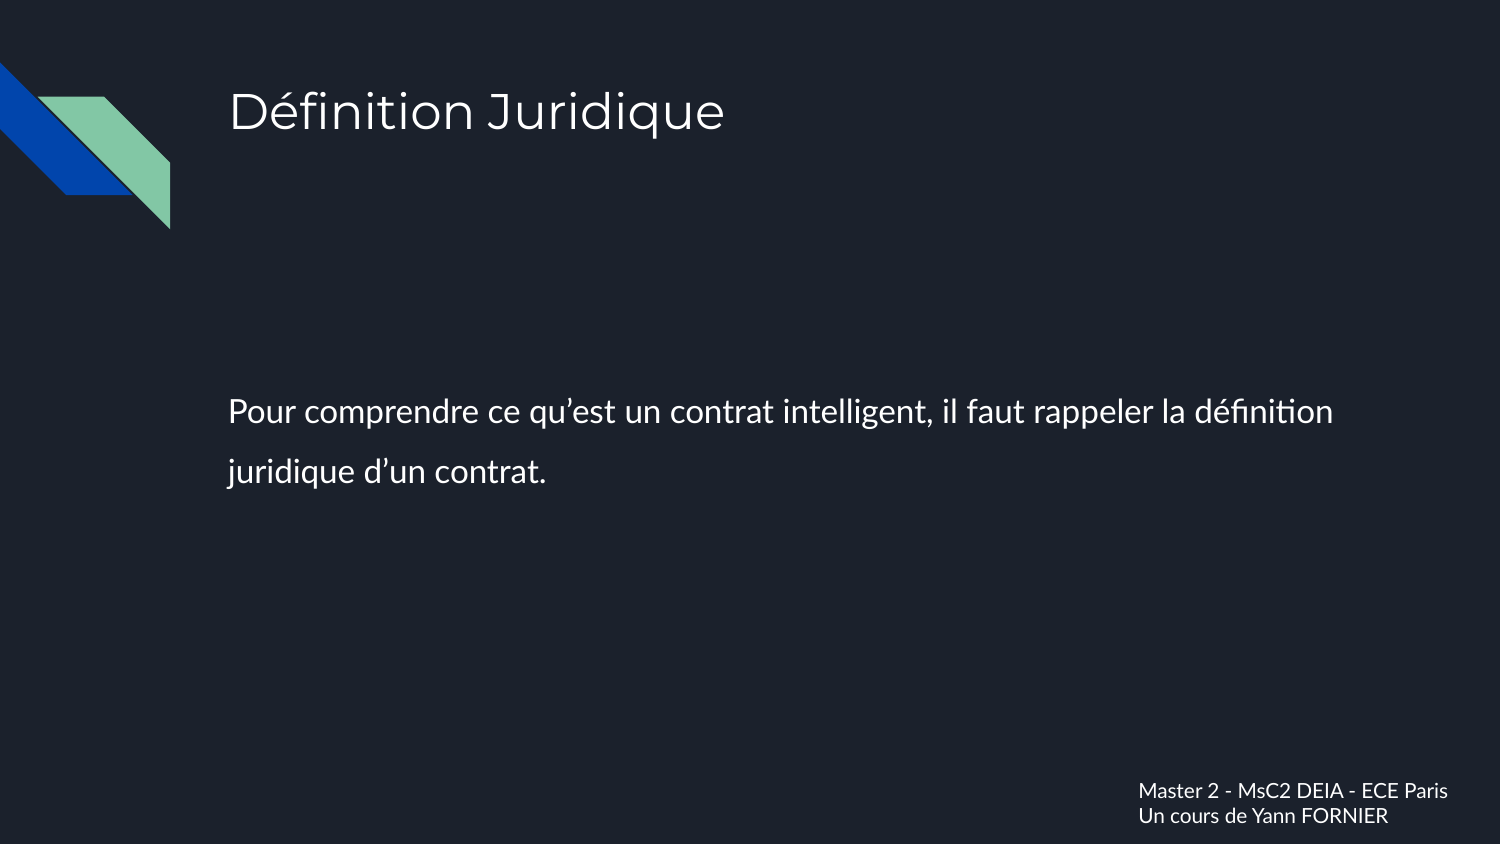

# Définition Juridique
Pour comprendre ce qu’est un contrat intelligent, il faut rappeler la définition juridique d’un contrat.
Master 2 - MsC2 DEIA - ECE Paris
Un cours de Yann FORNIER